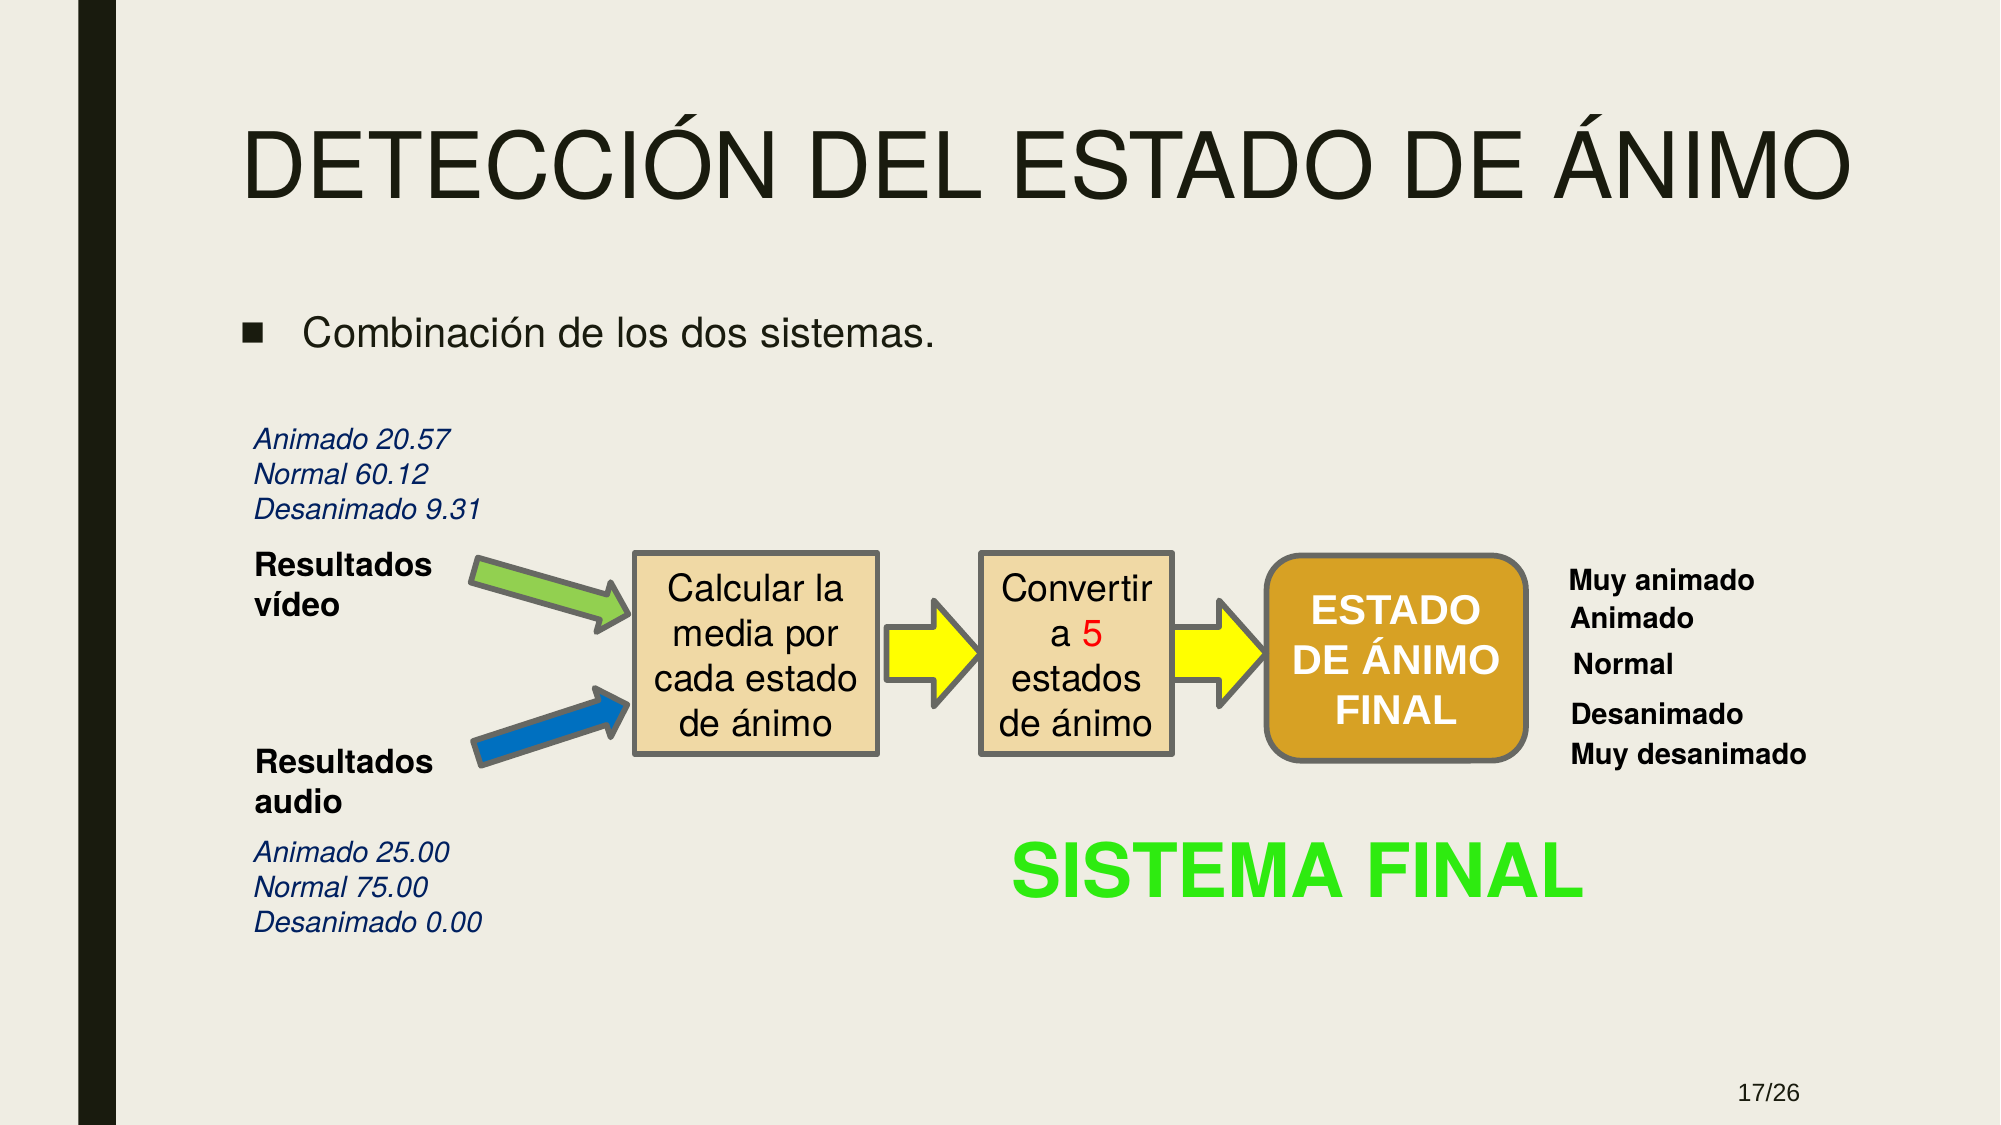

# DETECCIÓN DEL ESTADO DE ÁNIMO
Combinación de los dos sistemas.

Animado 20.57
Normal 60.12
Desanimado 9.31
Resultados vídeo
Calcular la media por cada estado de ánimo
Convertir a 5 estados de ánimo
Muy animado
ESTADO DE ÁNIMO
FINAL

Animado

Normal
Desanimado

Muy desanimado
Resultados audio
SISTEMA FINAL
Animado 25.00
Normal 75.00
Desanimado 0.00
17/26